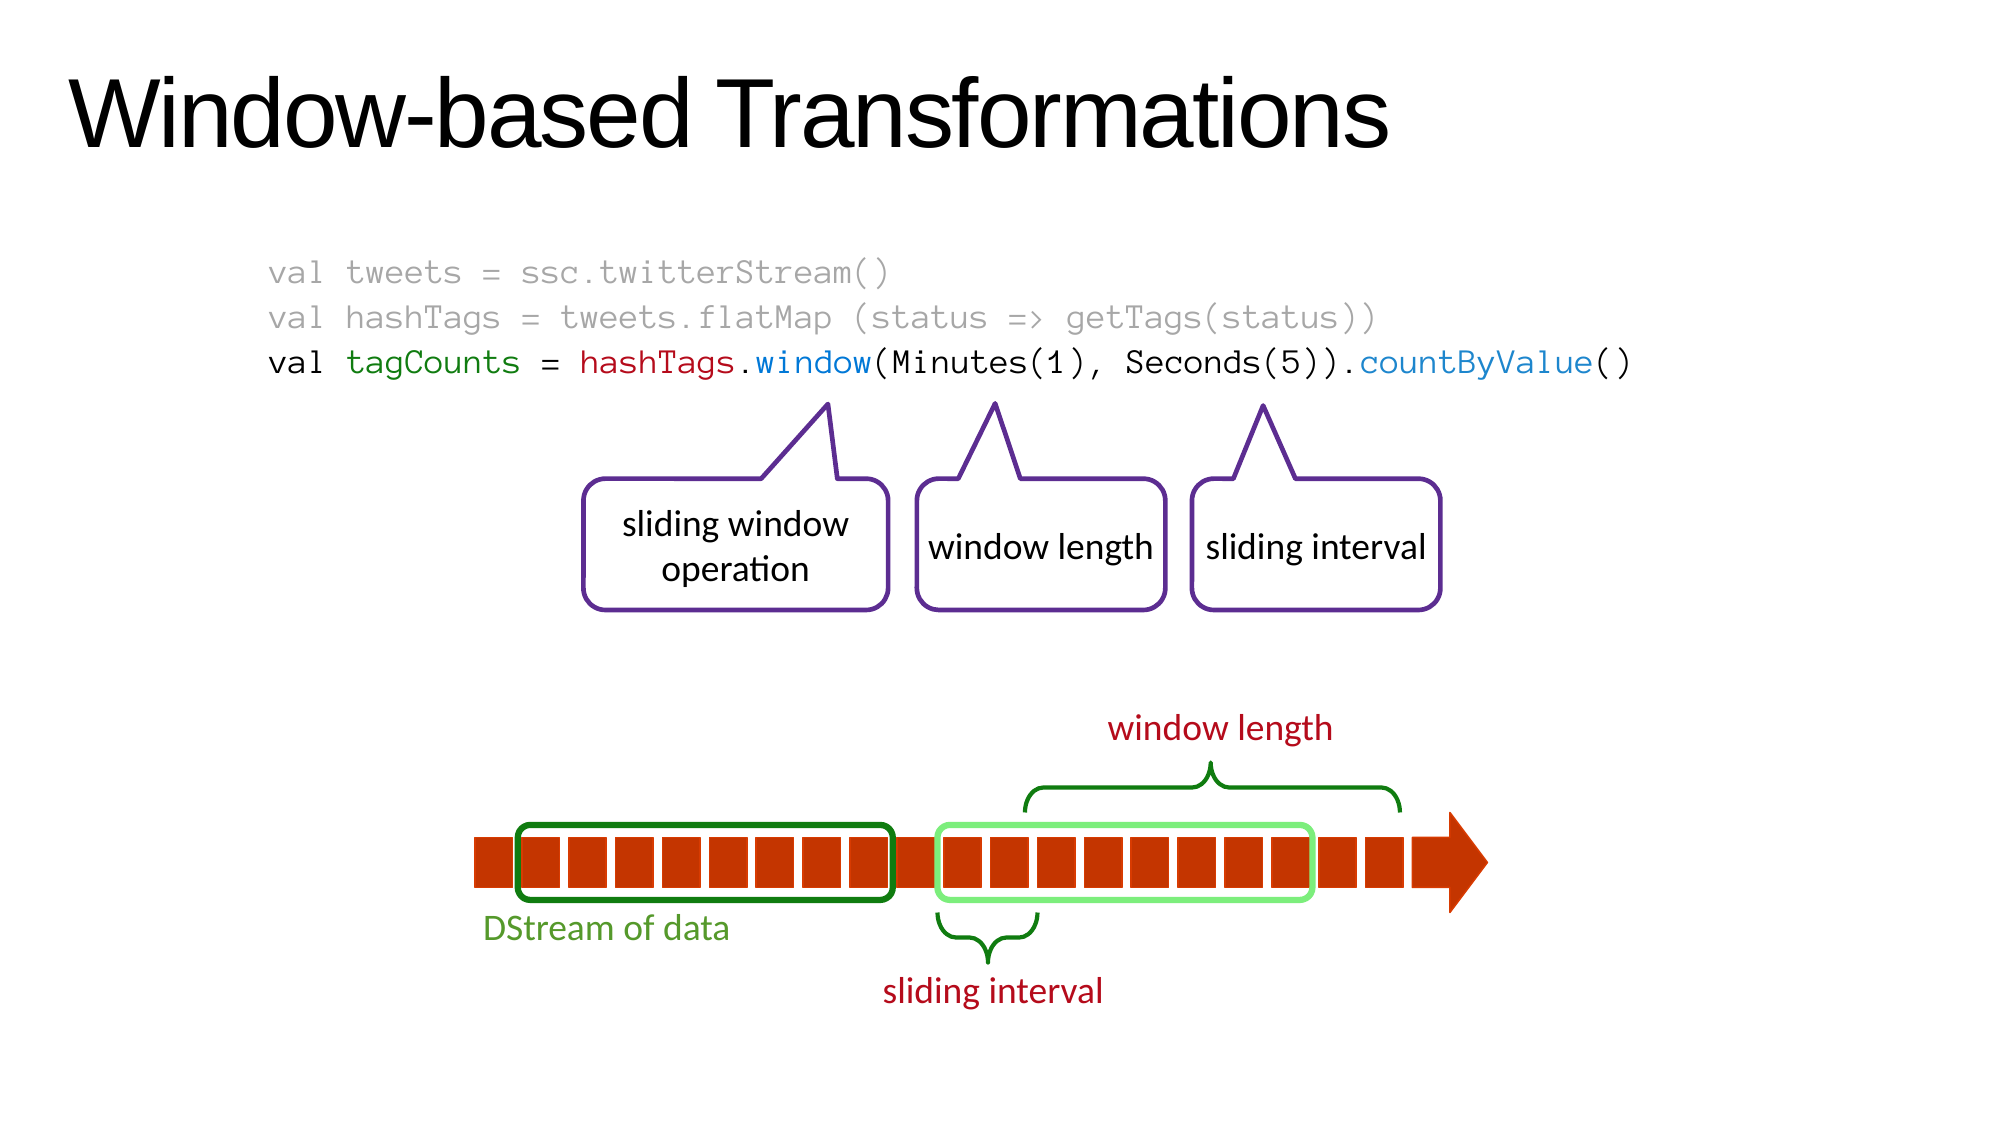

# Window-based Transformations
val tweets = ssc.twitterStream()
val hashTags = tweets.flatMap (status => getTags(status))
val tagCounts = hashTags.window(Minutes(1), Seconds(5)).countByValue()

sliding window operation
window length
sliding interval

window length

DStream of data

sliding interval